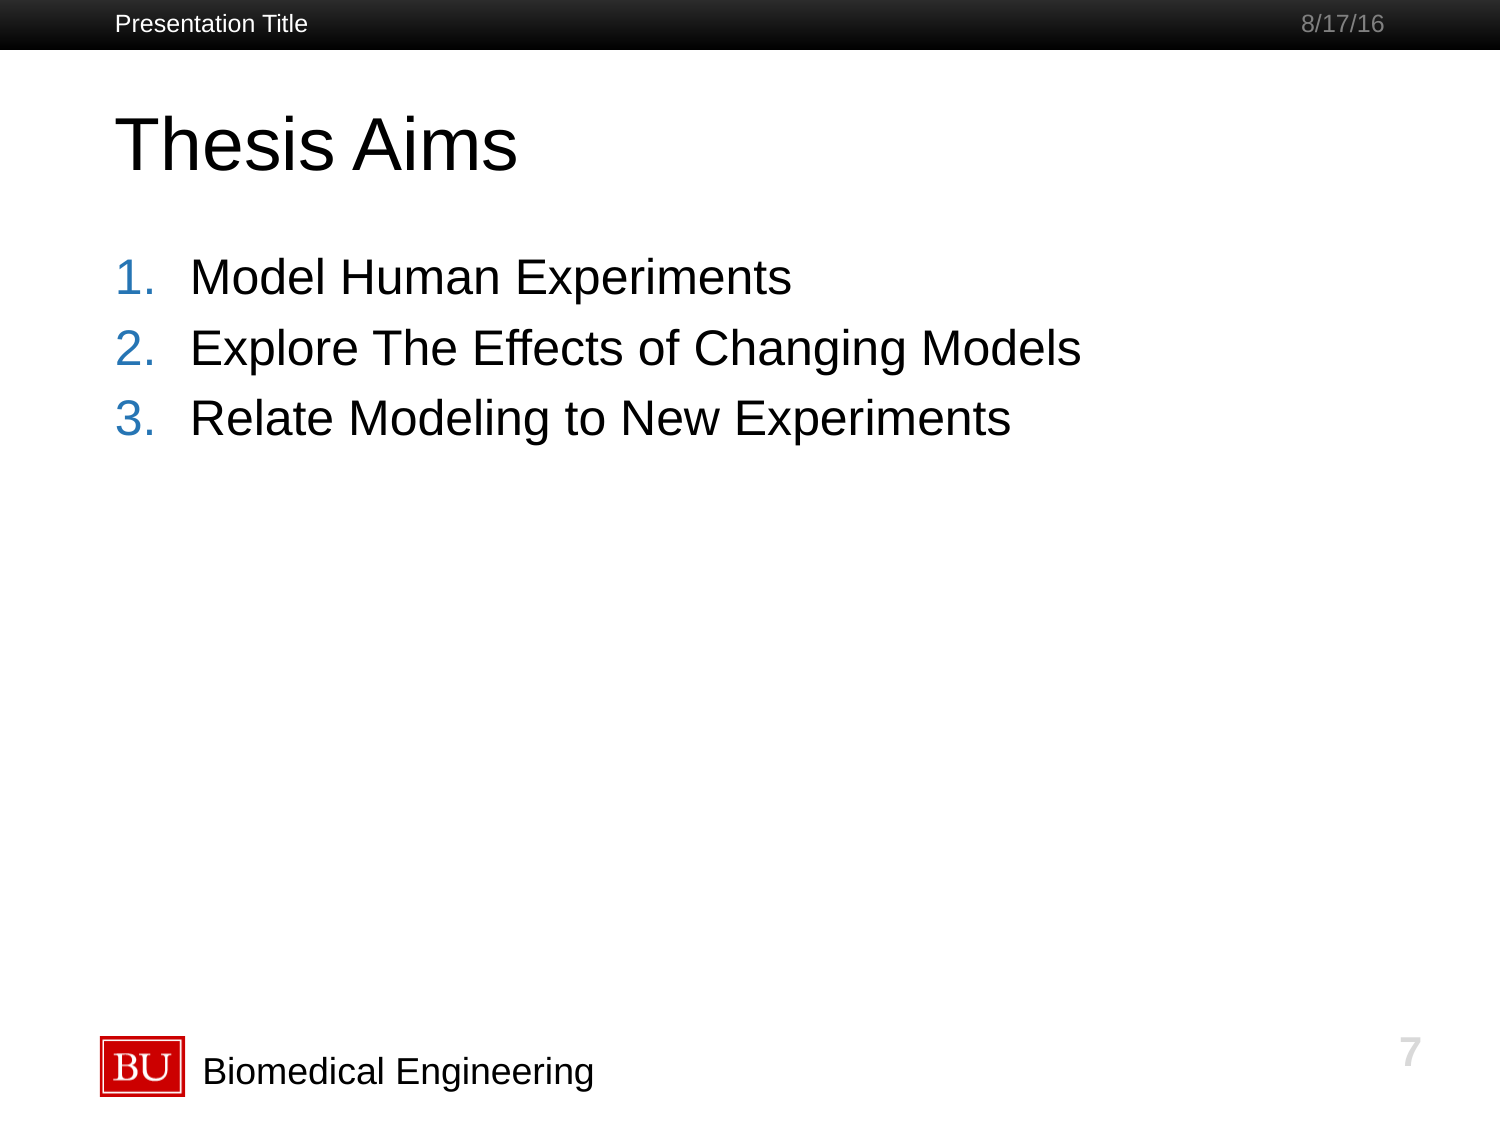

Presentation Title
8/17/16
# Thesis Aims
Model Human Experiments
Explore The Effects of Changing Models
Relate Modeling to New Experiments
7